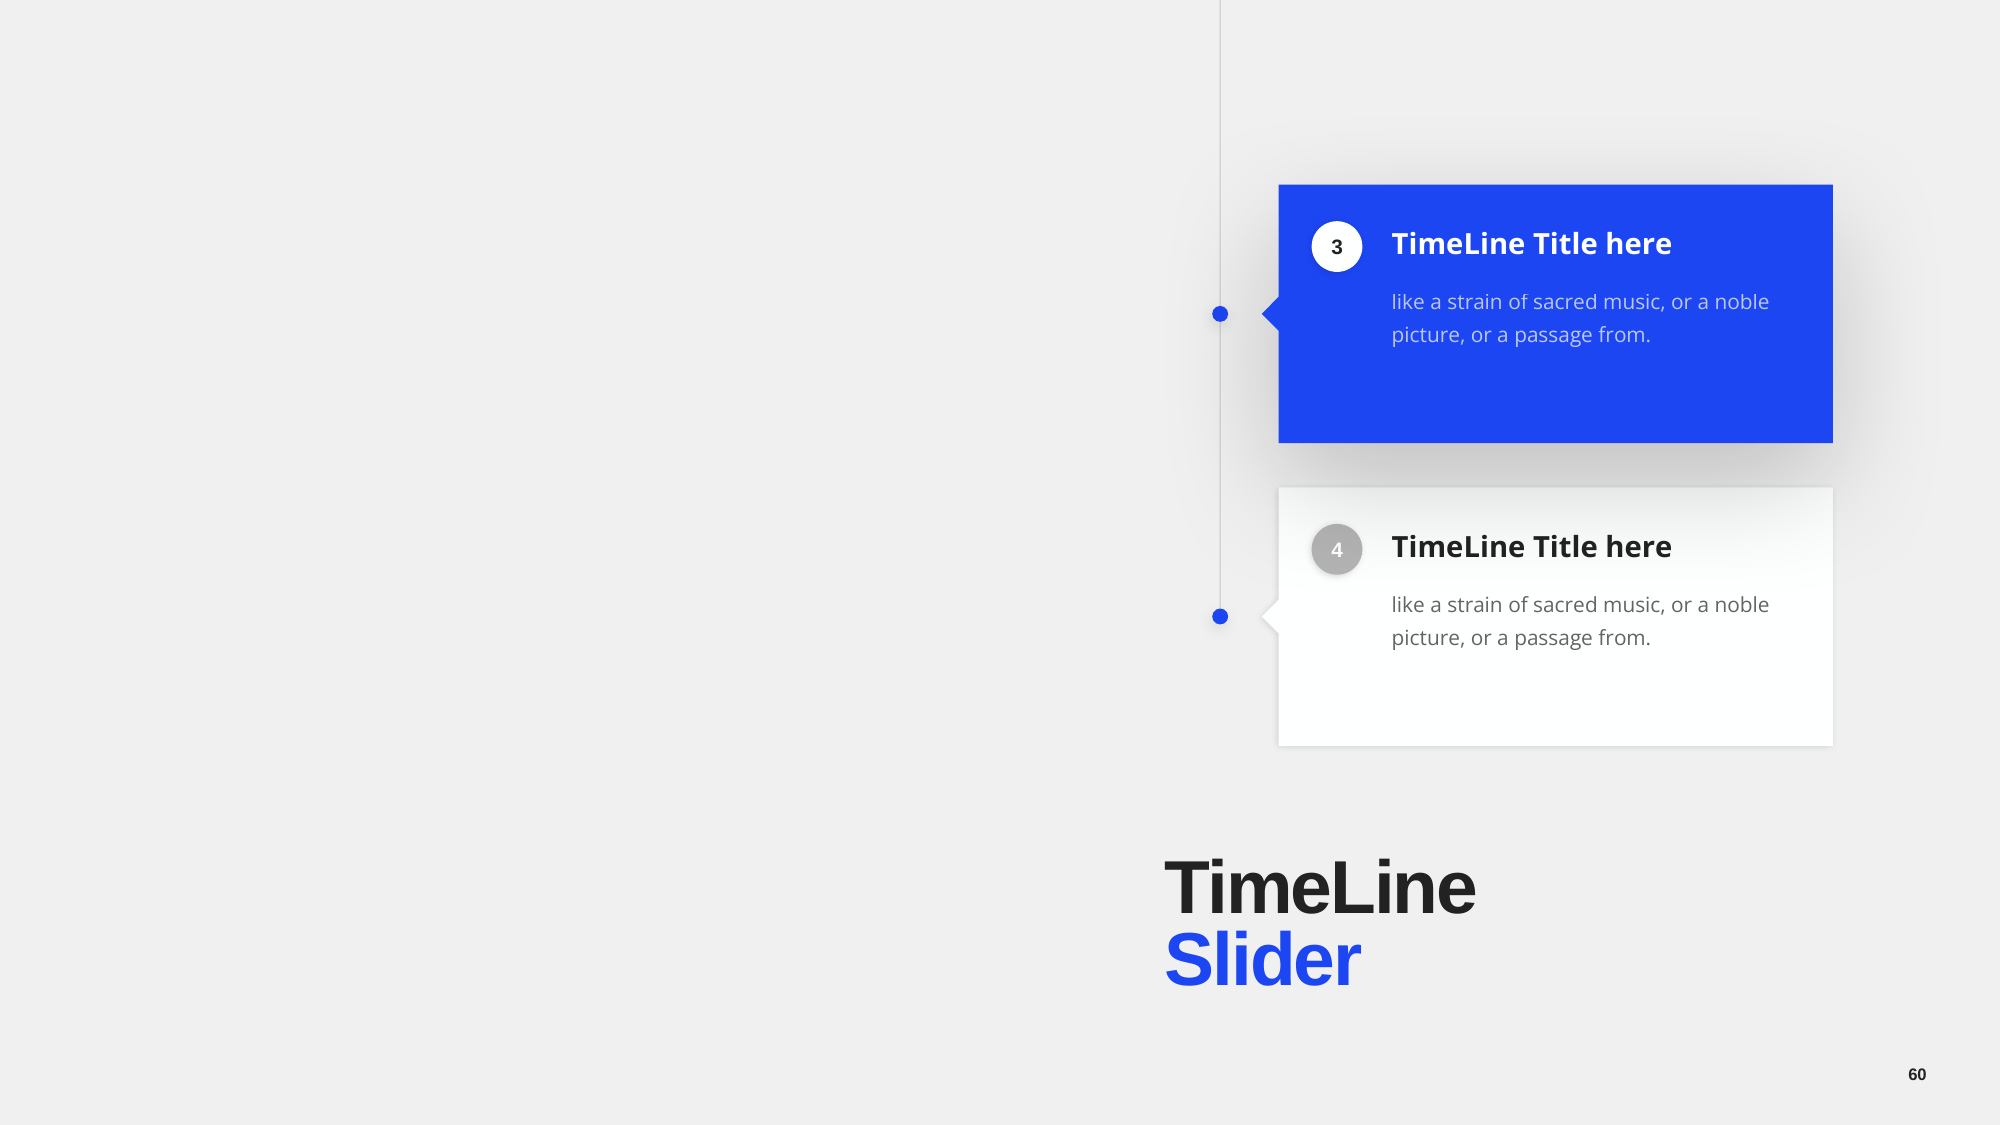

TimeLine Title here
like a strain of sacred music, or a noble picture, or a passage from.
3

TimeLine Title here
like a strain of sacred music, or a noble picture, or a passage from.
4

# TimeLine Slider